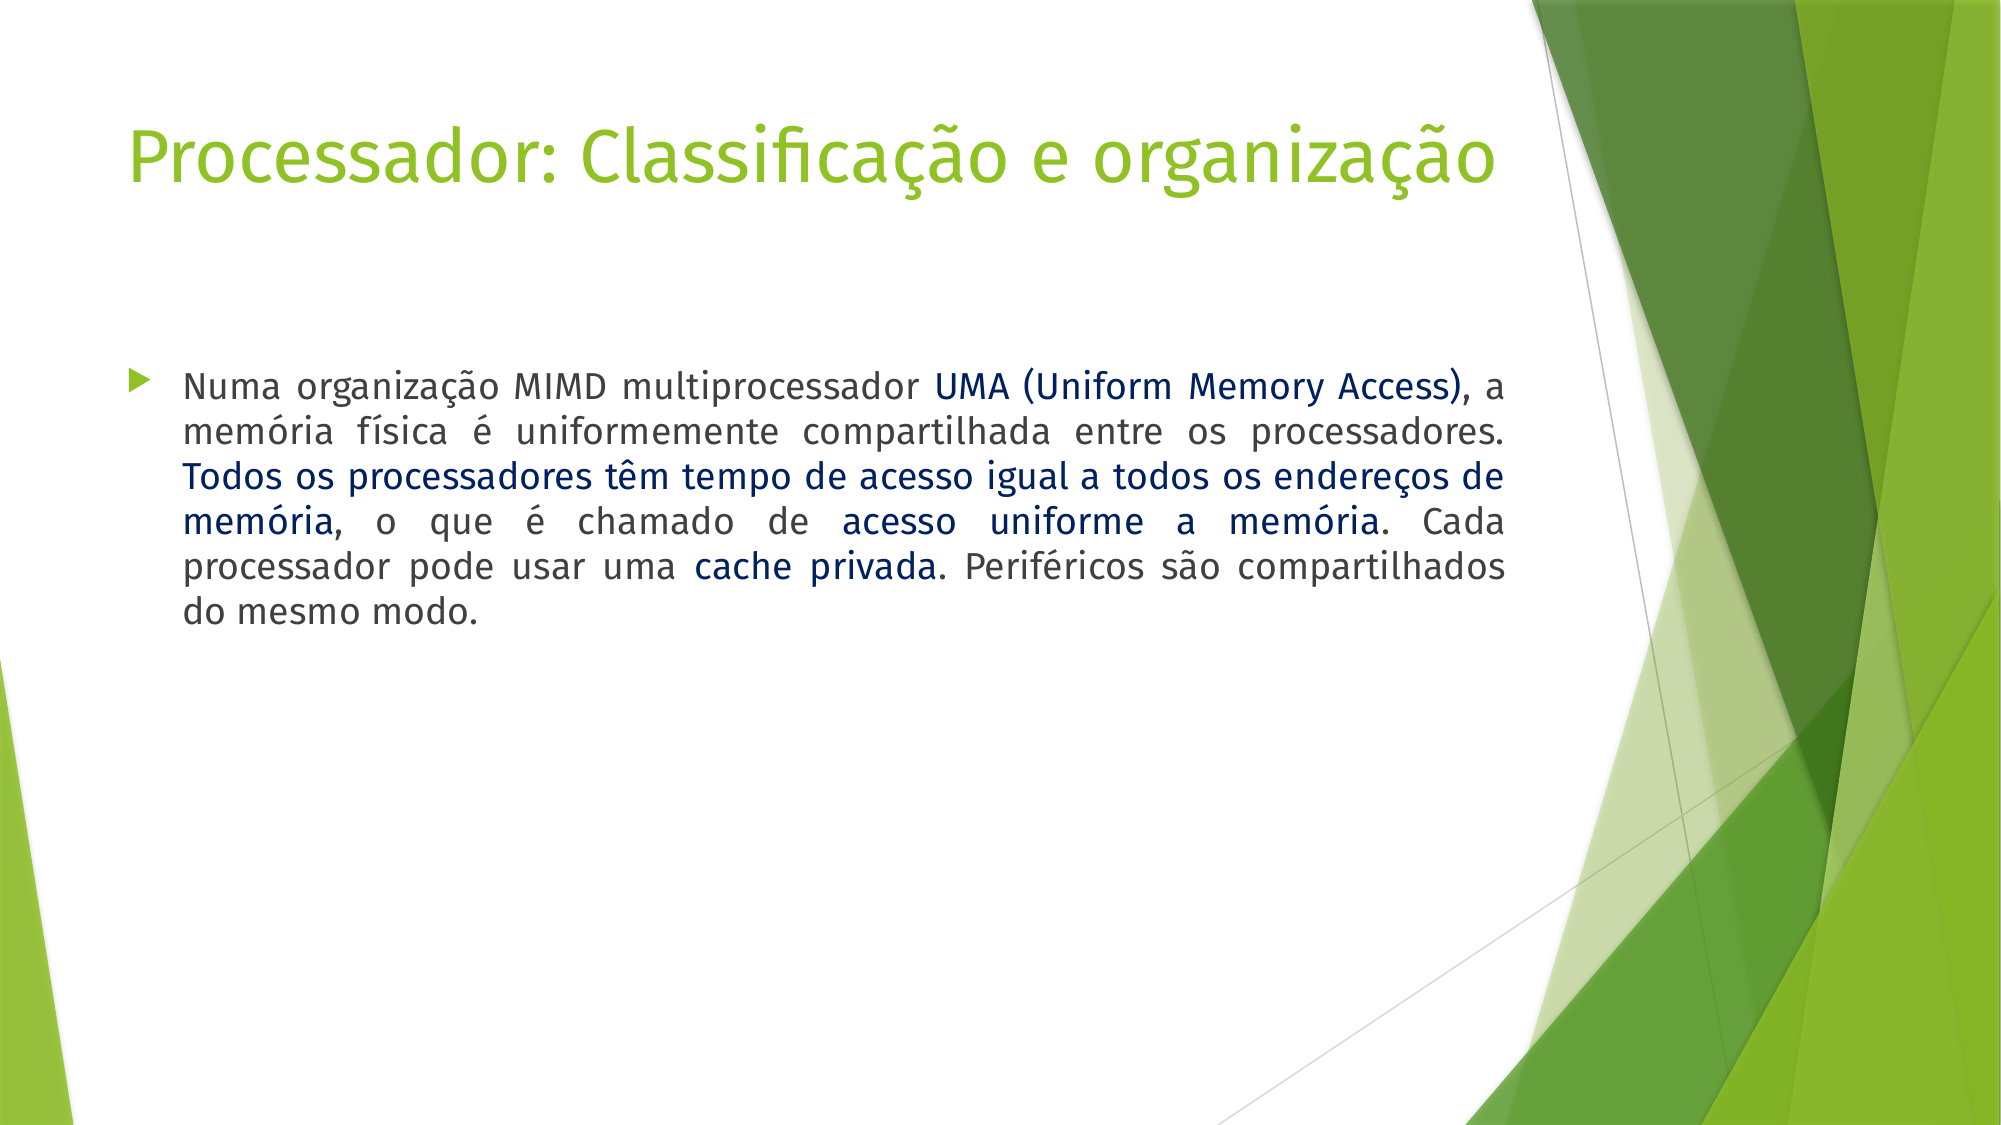

# Processador: Classificação e organização
Numa organização MIMD multiprocessador UMA (Uniform Memory Access), a memória física é uniformemente compartilhada entre os processadores. Todos os processadores têm tempo de acesso igual a todos os endereços de memória, o que é chamado de acesso uniforme a memória. Cada processador pode usar uma cache privada. Periféricos são compartilhados do mesmo modo.